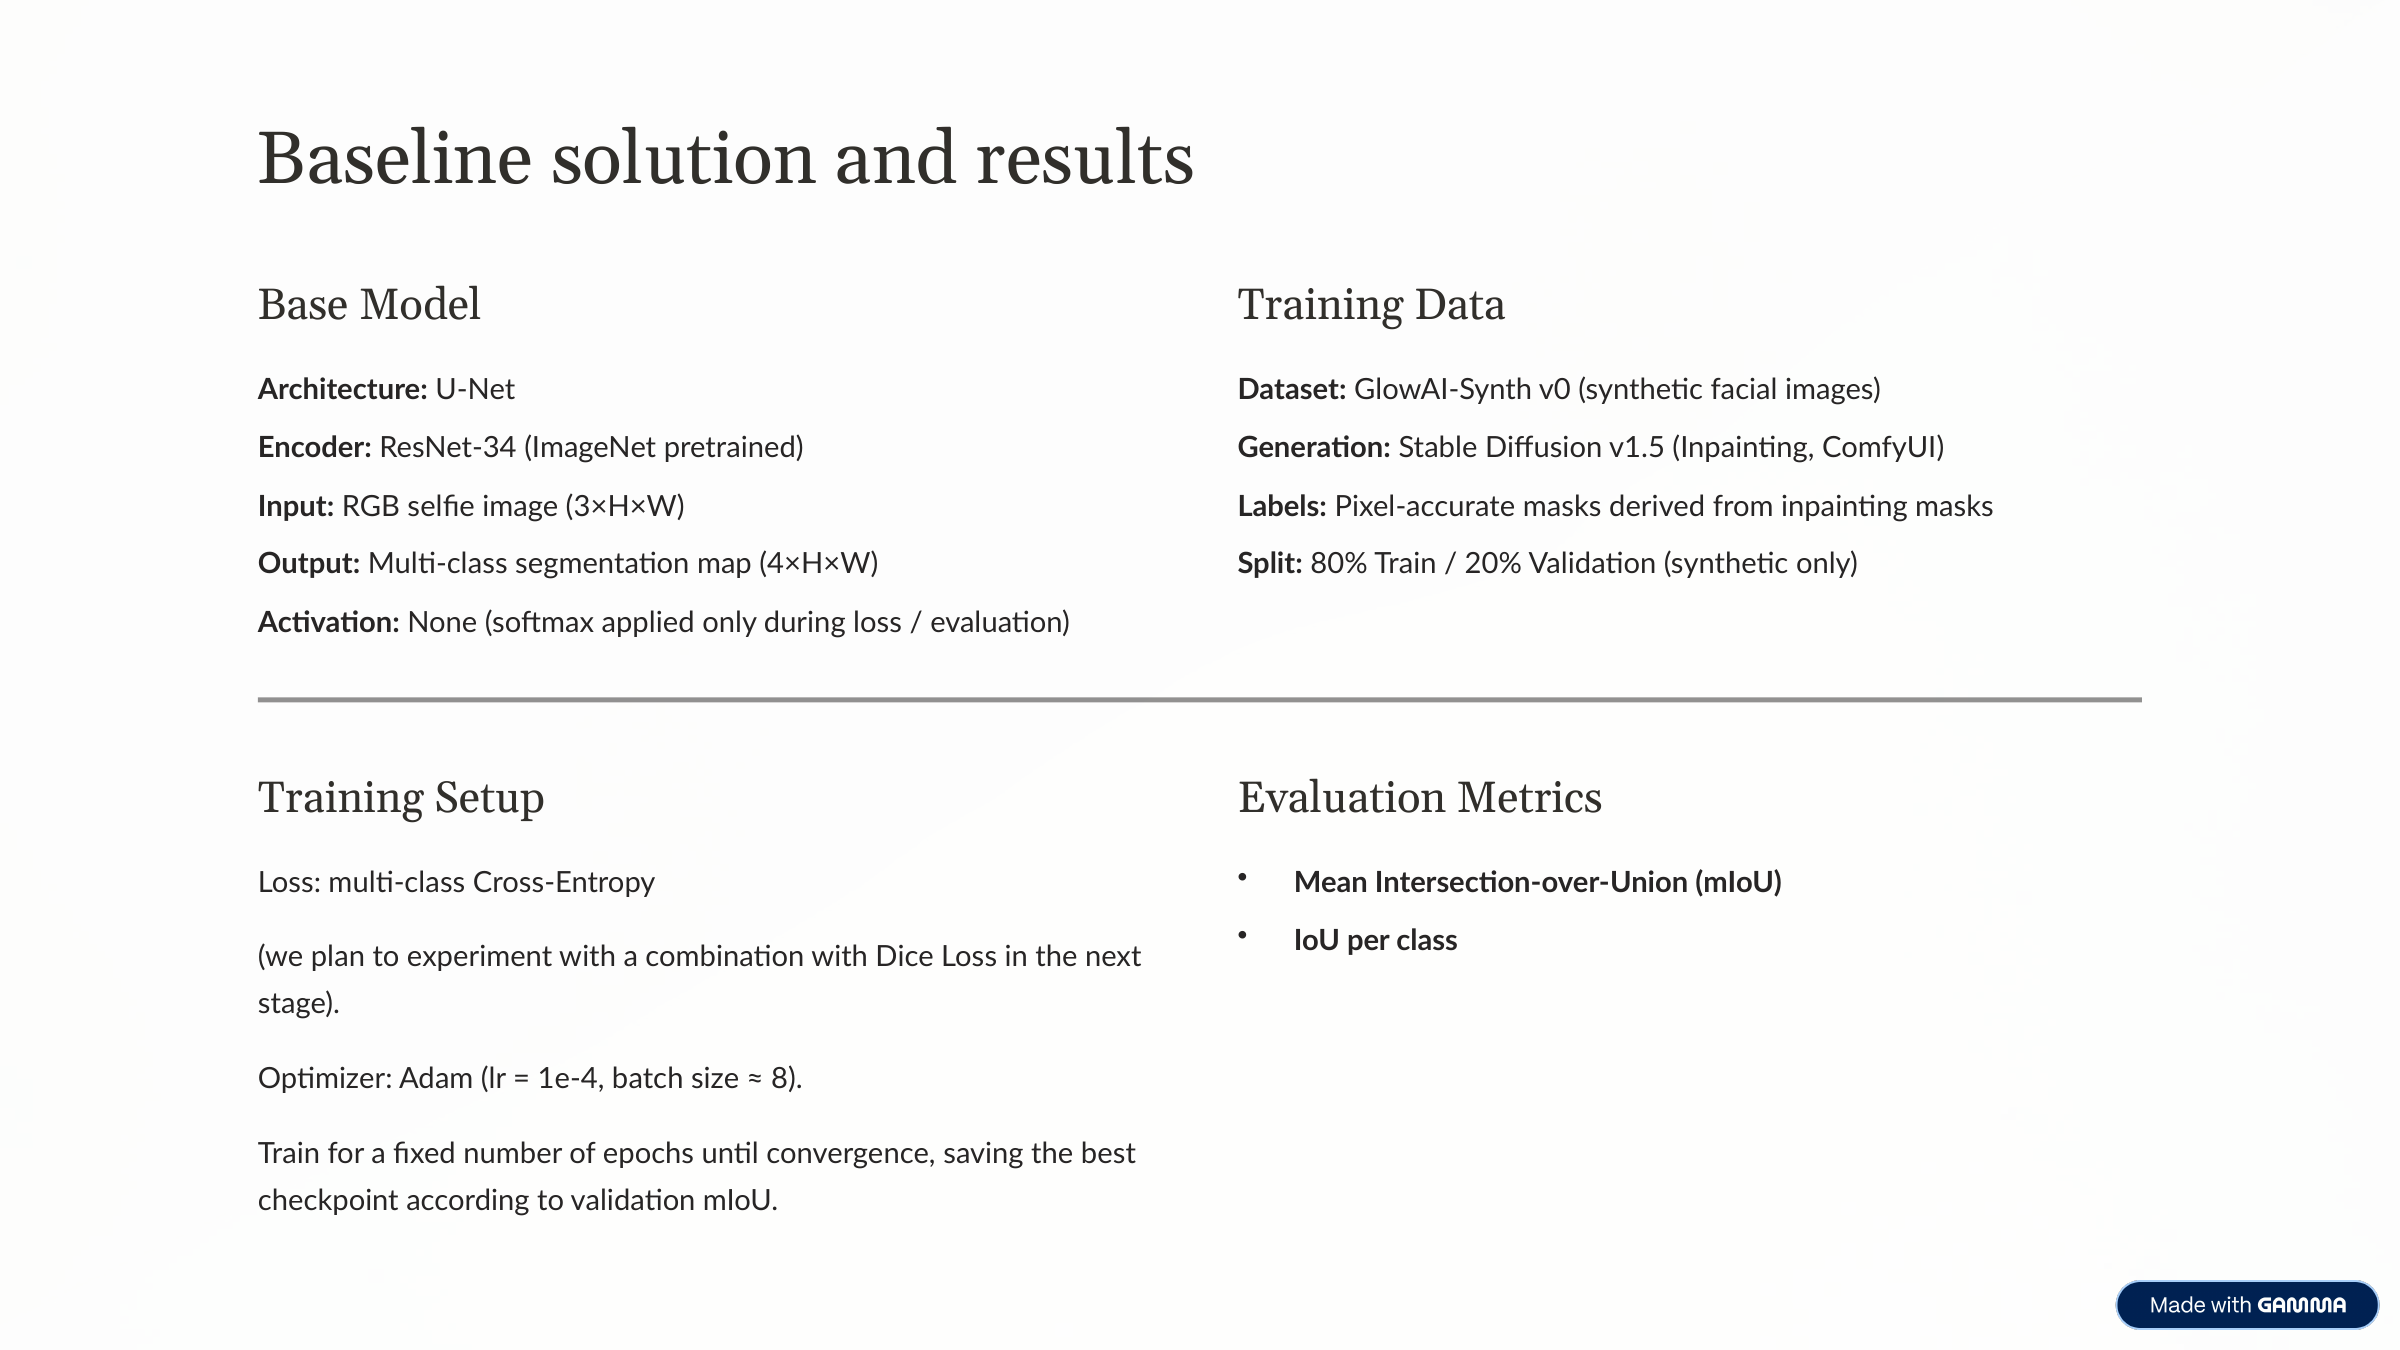

Baseline solution and results
Base Model
Training Data
Architecture: U-Net
Dataset: GlowAI-Synth v0 (synthetic facial images)
Encoder: ResNet-34 (ImageNet pretrained)
Generation: Stable Diffusion v1.5 (Inpainting, ComfyUI)
Input: RGB selfie image (3×H×W)
Labels: Pixel-accurate masks derived from inpainting masks
Output: Multi-class segmentation map (4×H×W)
Split: 80% Train / 20% Validation (synthetic only)
Activation: None (softmax applied only during loss / evaluation)

Training Setup
Evaluation Metrics
Loss: multi-class Cross-Entropy
Mean Intersection-over-Union (mIoU)
IoU per class
(we plan to experiment with a combination with Dice Loss in the next stage).

Optimizer: Adam (lr = 1e-4, batch size ≈ 8).
Train for a fixed number of epochs until convergence, saving the best checkpoint according to validation mIoU.